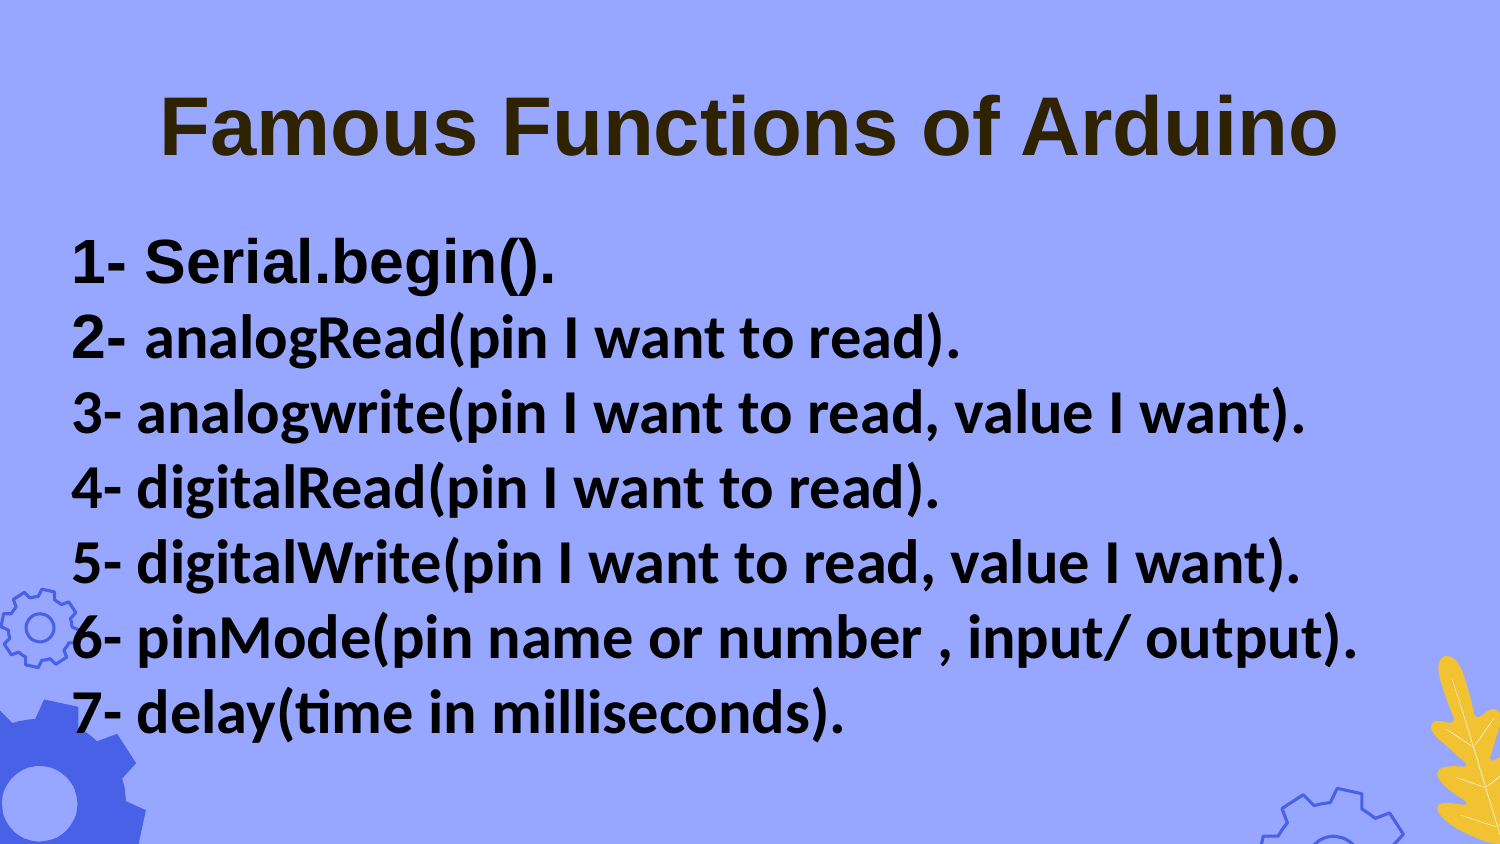

# Famous Functions of Arduino
1- Serial.begin().
2- analogRead(pin I want to read).
3- analogwrite(pin I want to read, value I want).
4- digitalRead(pin I want to read).
5- digitalWrite(pin I want to read, value I want).
6- pinMode(pin name or number , input/ output).
7- delay(time in milliseconds).